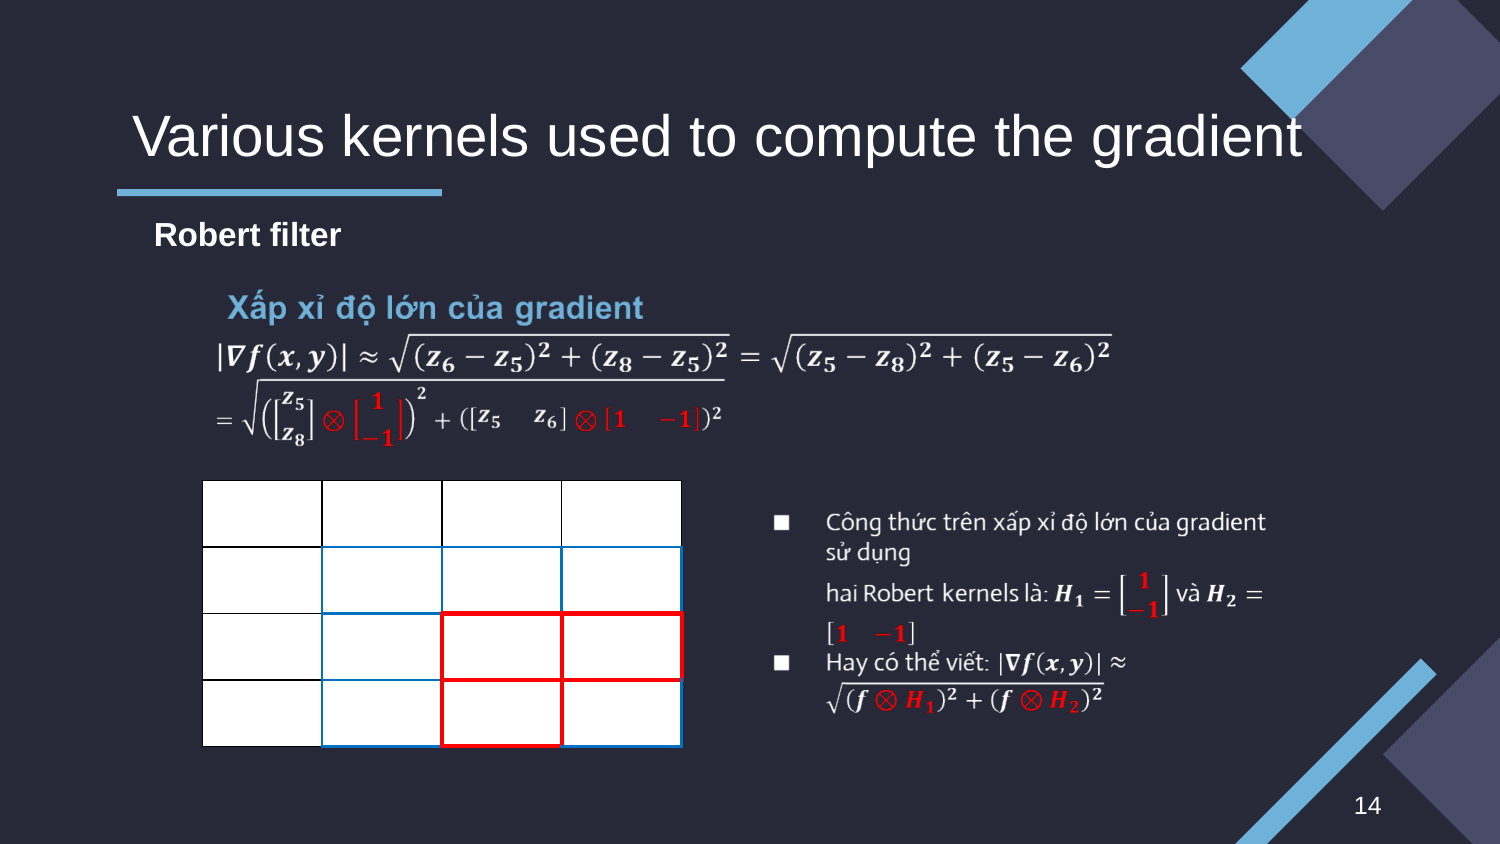

# Various kernels used to compute the gradient

Robert filter
|  |  |  |  |
| --- | --- | --- | --- |
|  |  |  |  |
|  |  |  |  |
|  |  |  |  |
14